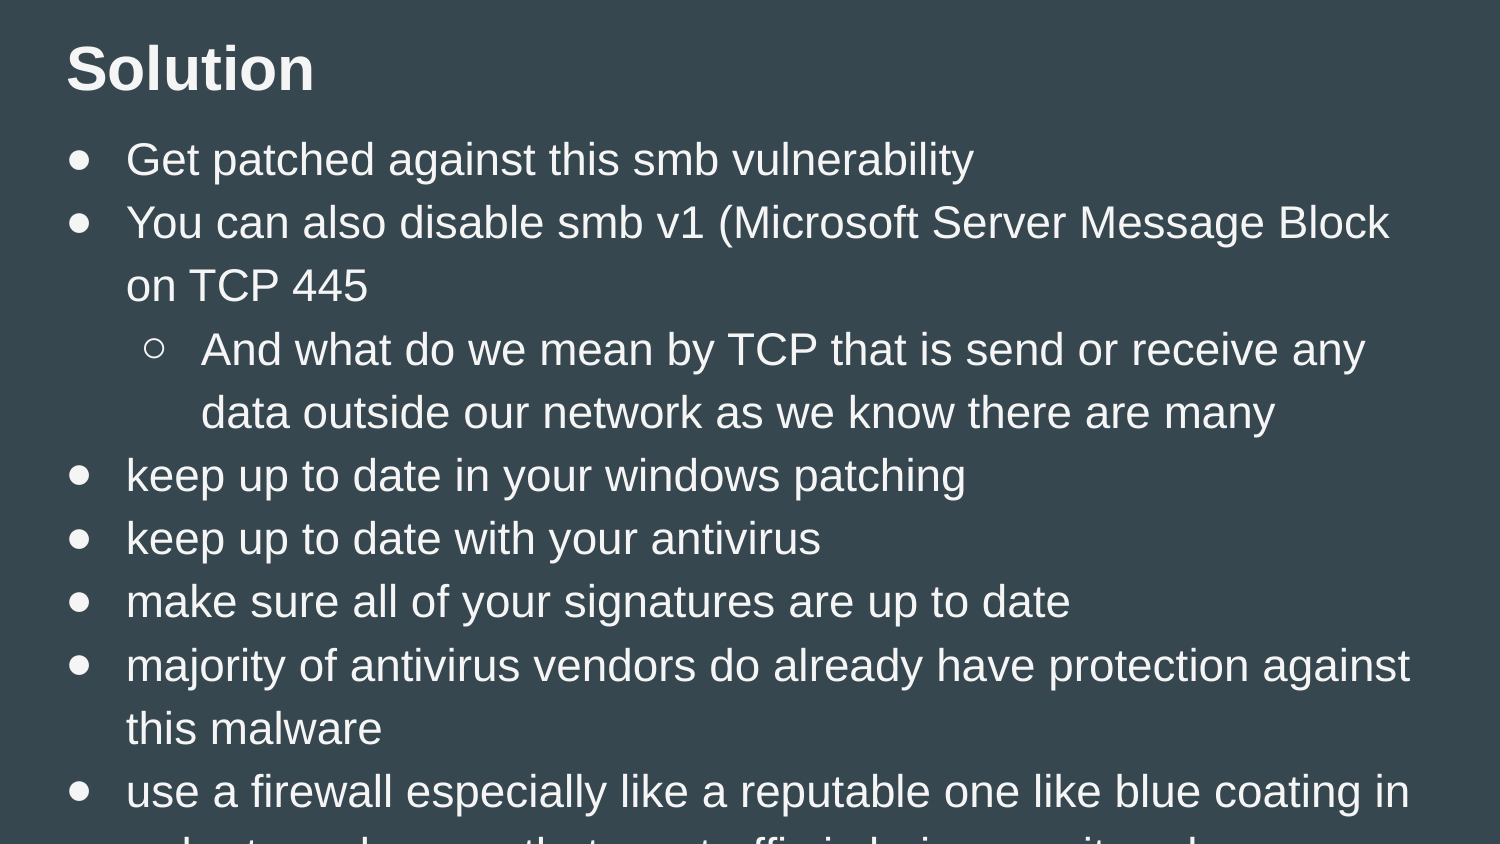

# Solution

Get patched against this smb vulnerability
You can also disable smb v1 (Microsoft Server Message Block on TCP 445
And what do we mean by TCP that is send or receive any data outside our network as we know there are many
keep up to date in your windows patching
keep up to date with your antivirus
make sure all of your signatures are up to date
majority of antivirus vendors do already have protection against this malware
use a firewall especially like a reputable one like blue coating in order to make sure that any traffic is being monitored, investigated, and appropriately blocked